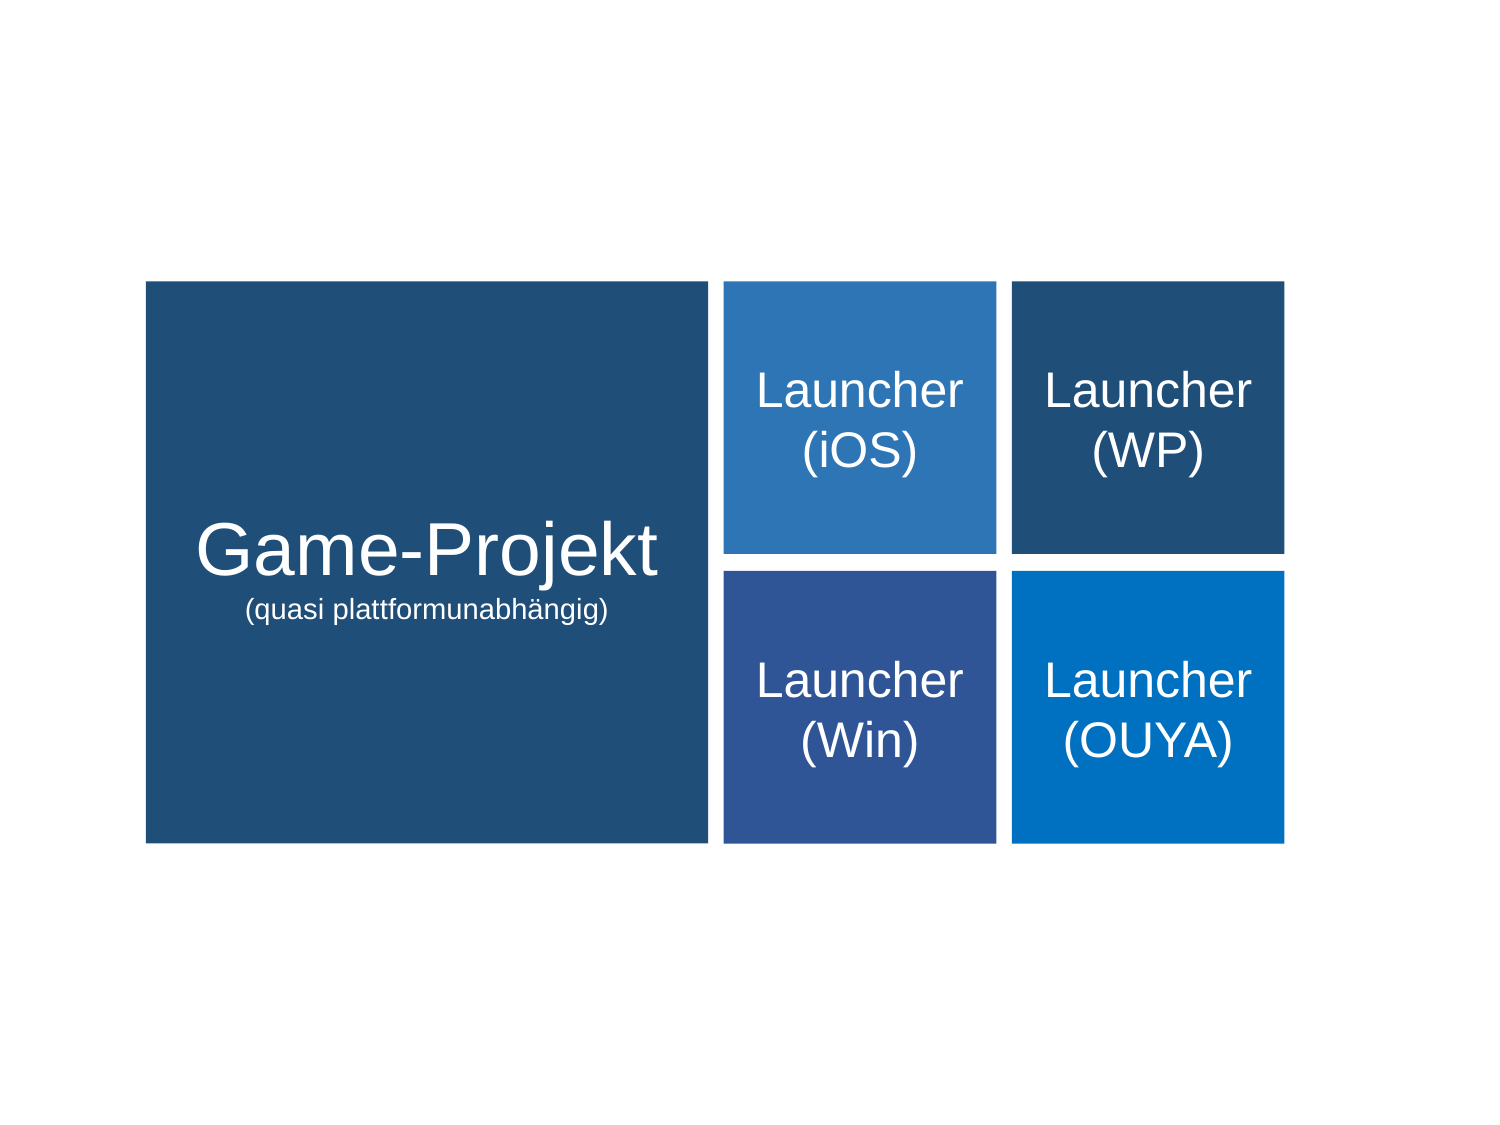

Game-Projekt
(quasi plattformunabhängig)
Launcher
(iOS)
Launcher
(WP)
Launcher
(Win)
Launcher
(OUYA)